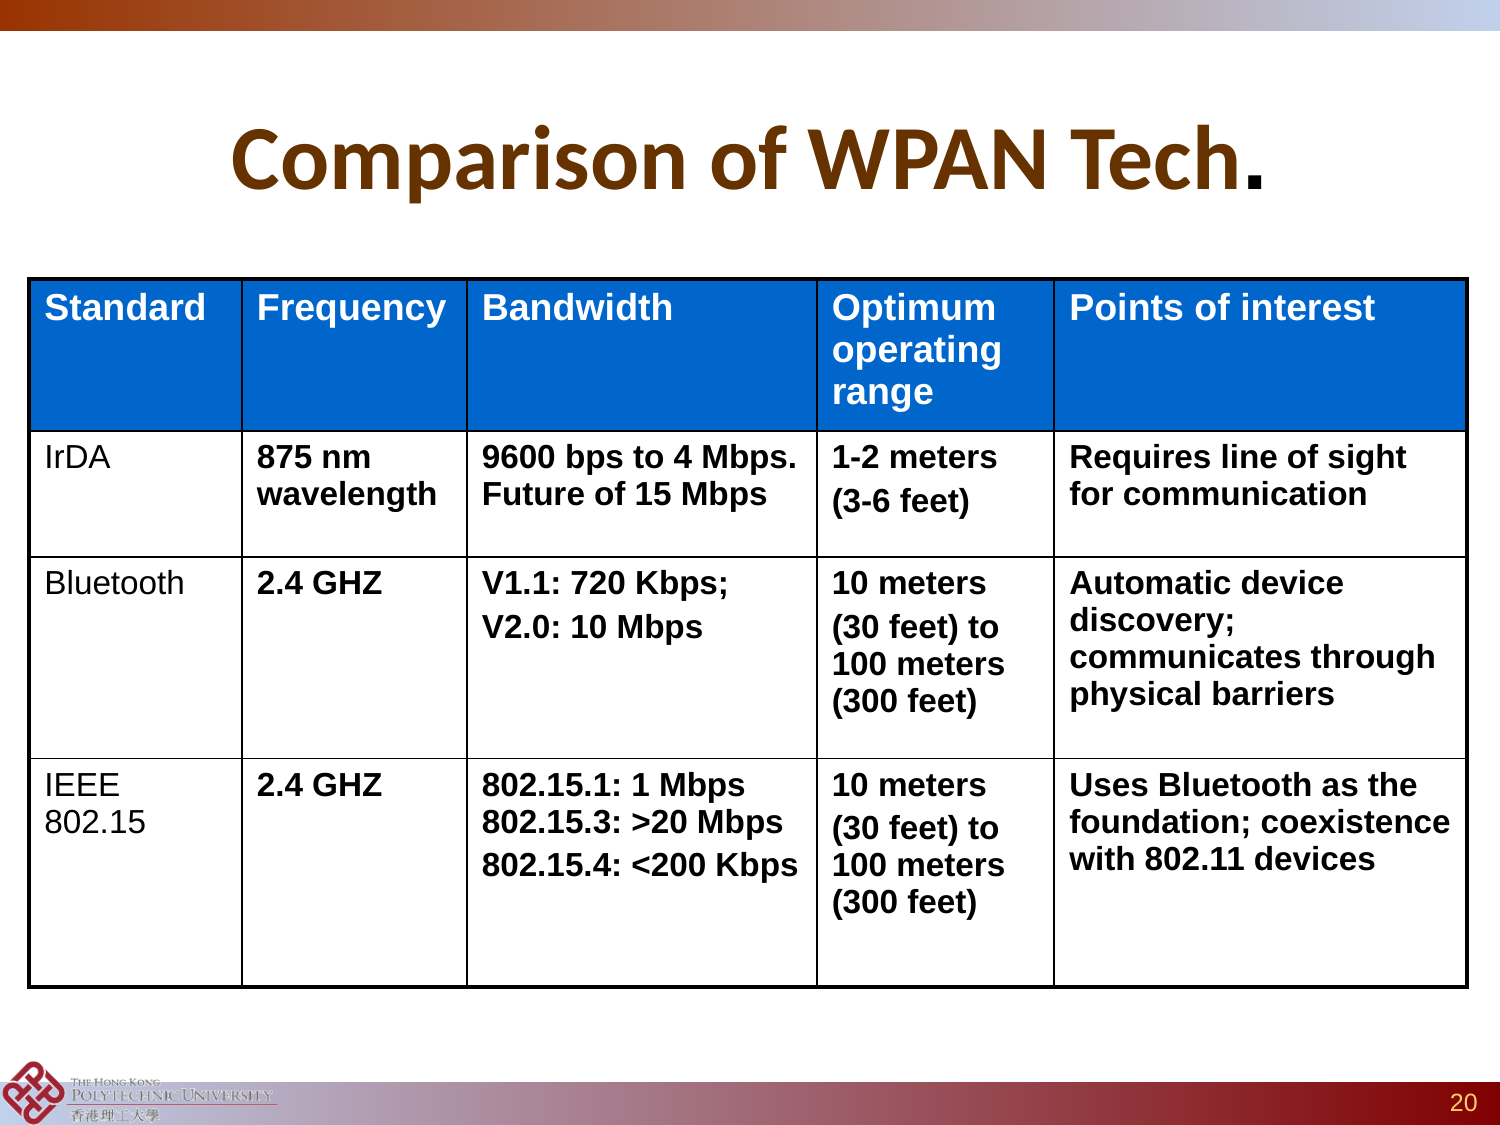

# Comparison of WPAN Tech.
| Standard | Frequency | Bandwidth | Optimum operating range | Points of interest |
| --- | --- | --- | --- | --- |
| IrDA | 875 nm wavelength | 9600 bps to 4 Mbps. Future of 15 Mbps | 1-2 meters (3-6 feet) | Requires line of sight for communication |
| Bluetooth | 2.4 GHZ | V1.1: 720 Kbps; V2.0: 10 Mbps | 10 meters (30 feet) to 100 meters (300 feet) | Automatic device discovery; communicates through physical barriers |
| IEEE 802.15 | 2.4 GHZ | 802.15.1: 1 Mbps 802.15.3: >20 Mbps 802.15.4: <200 Kbps | 10 meters (30 feet) to 100 meters (300 feet) | Uses Bluetooth as the foundation; coexistence with 802.11 devices |